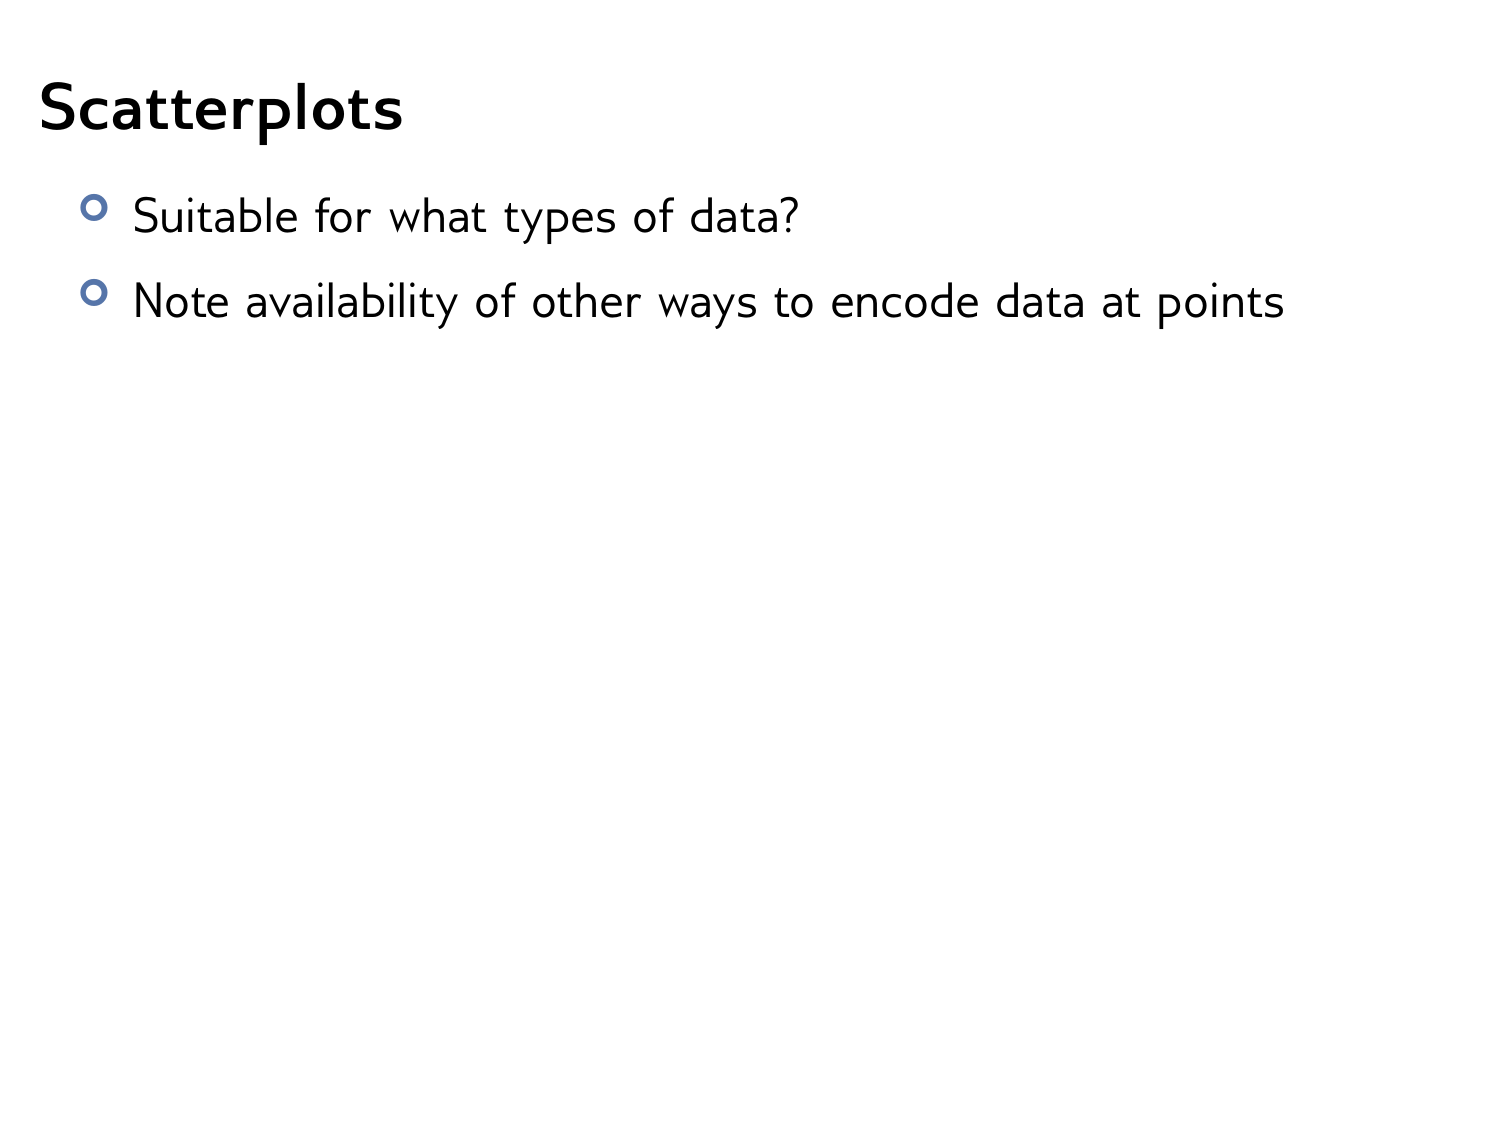

# Scatterplots
Suitable for what types of data?
Note availability of other ways to encode data at points